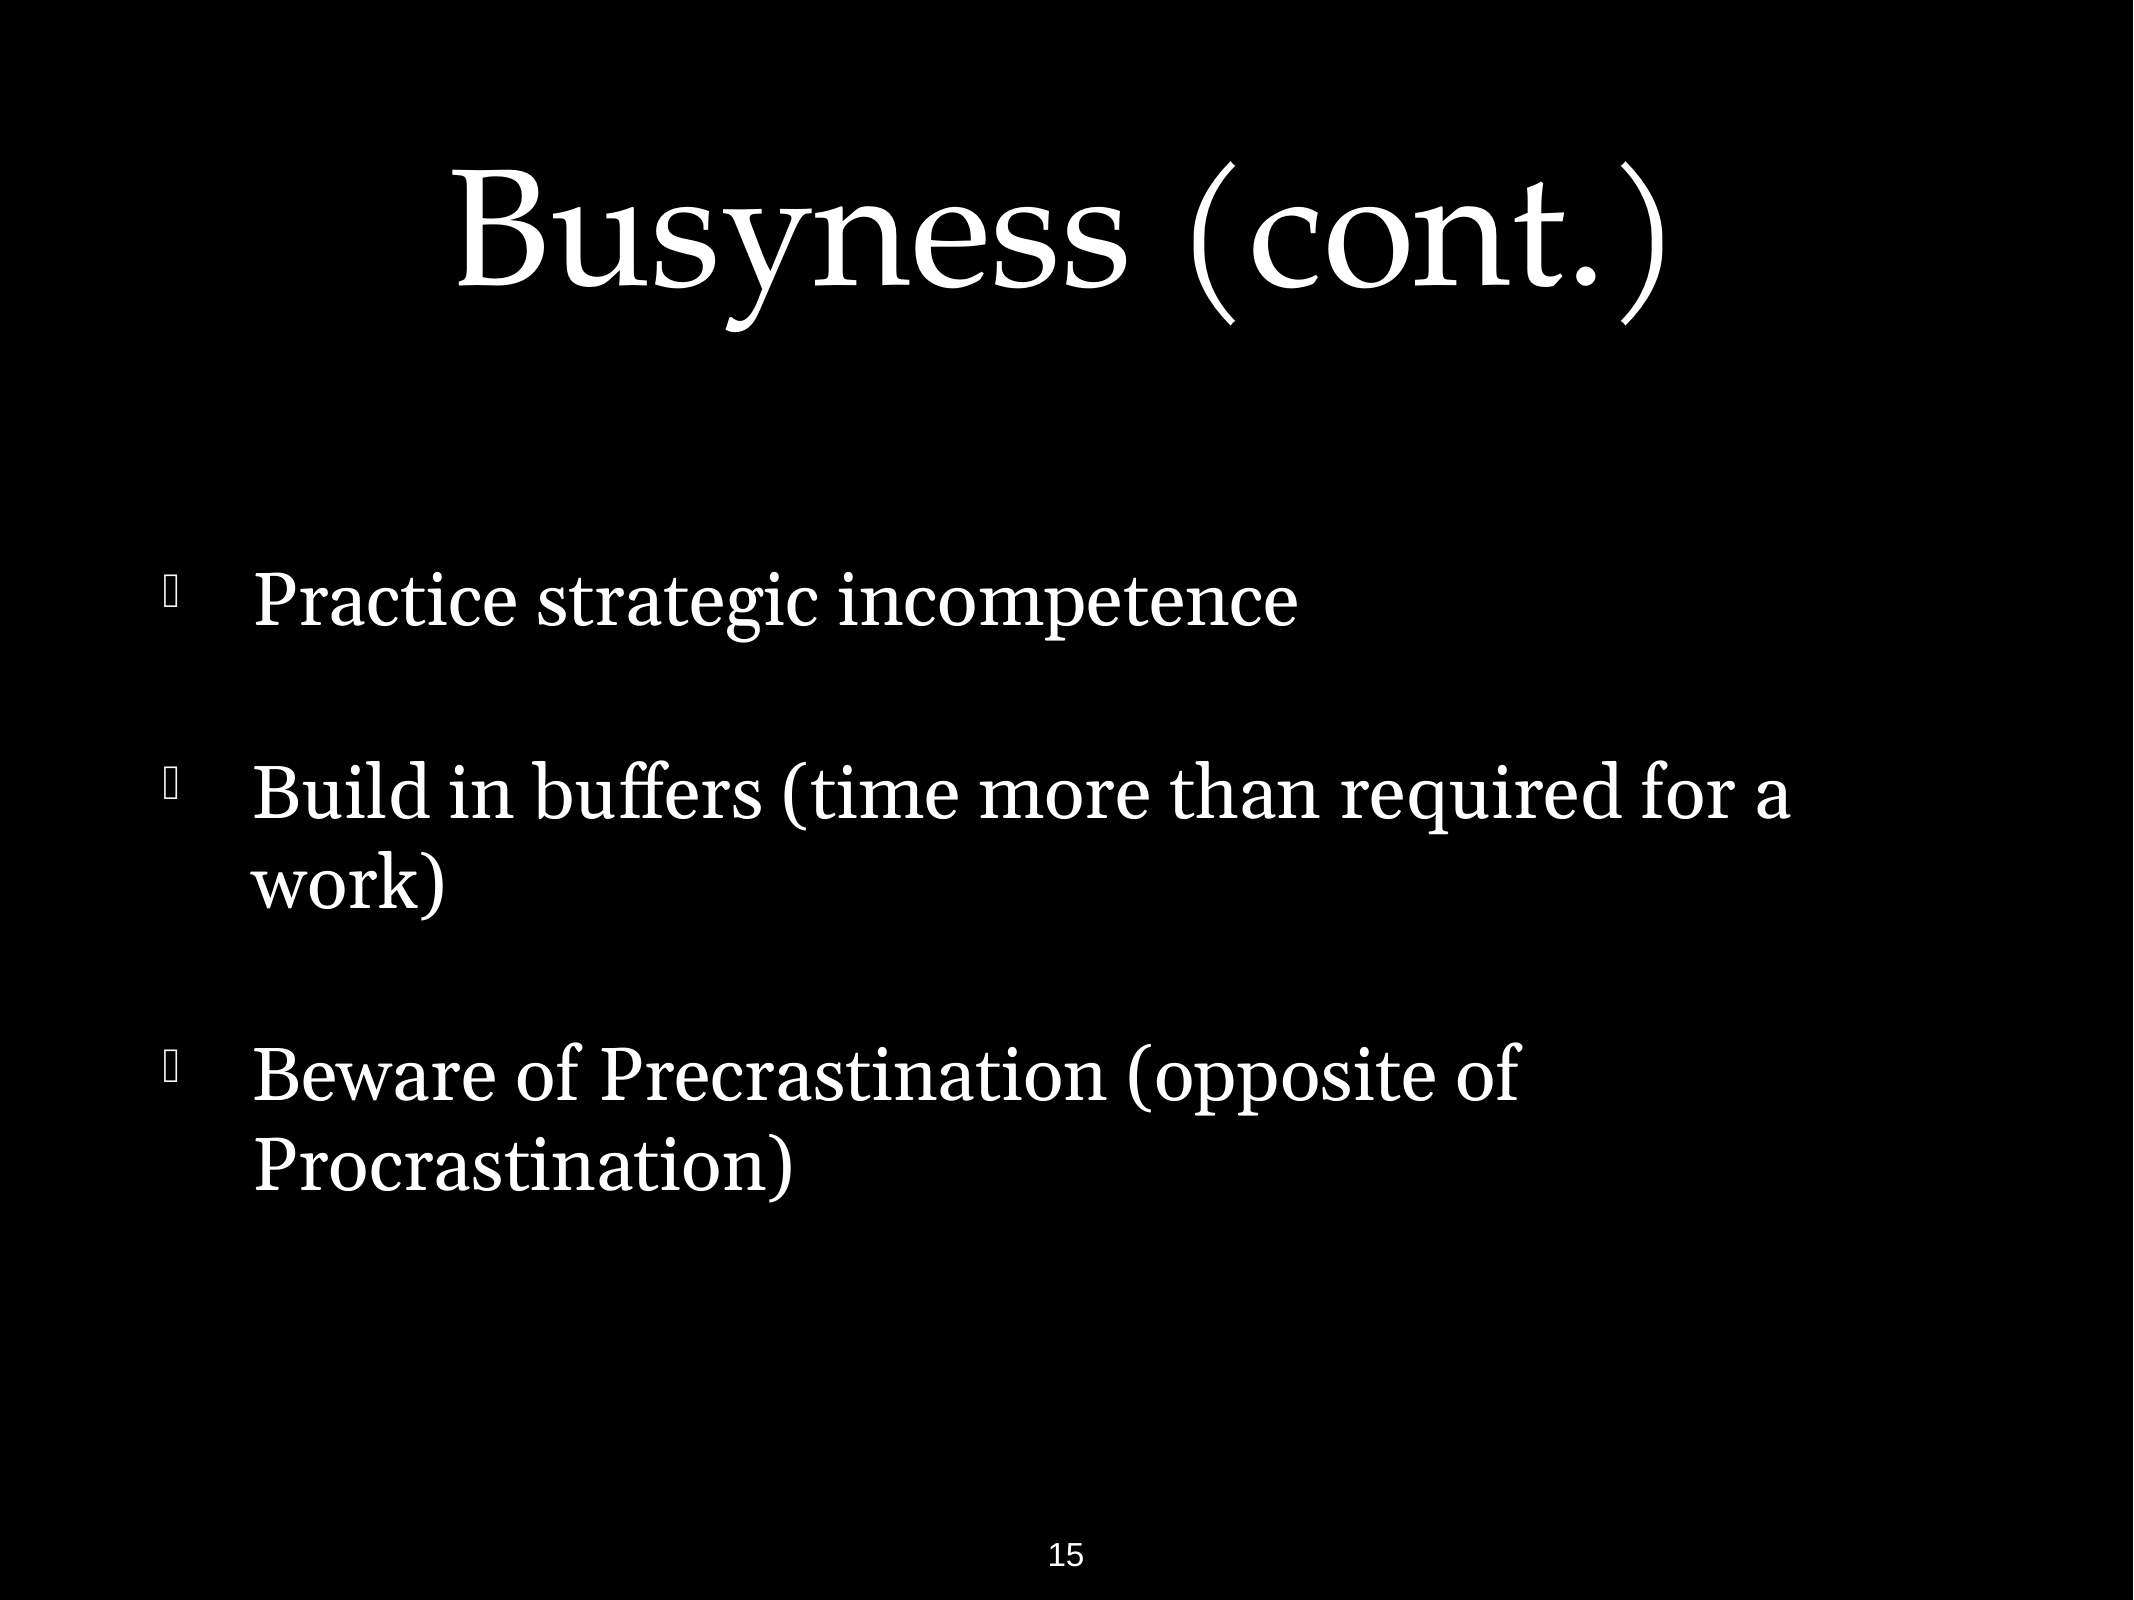

# Busyness (cont.)
Practice strategic incompetence
Build in buffers (time more than required for a work)
Beware of Precrastination (opposite of Procrastination)
15